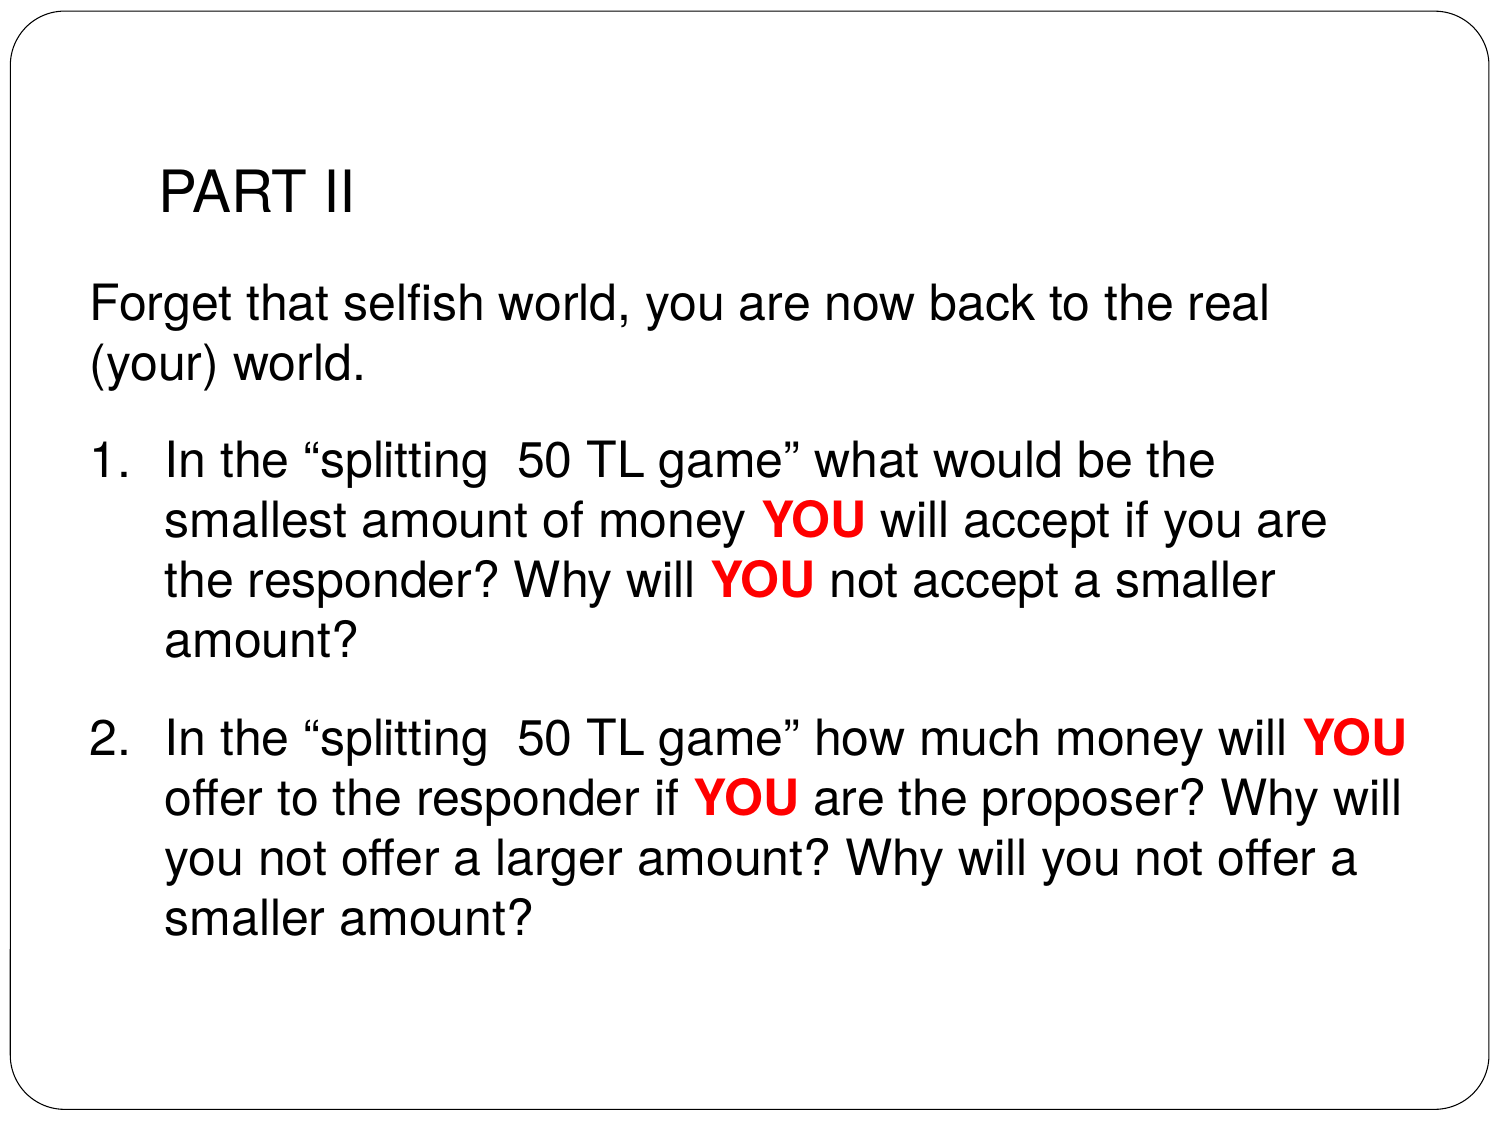

# PART II
Forget that selfish world, you are now back to the real (your) world.
In the “splitting  50 TL game” what would be the smallest amount of money YOU will accept if you are the responder? Why will YOU not accept a smaller amount?
In the “splitting  50 TL game” how much money will YOU offer to the responder if YOU are the proposer? Why will you not offer a larger amount? Why will you not offer a smaller amount?